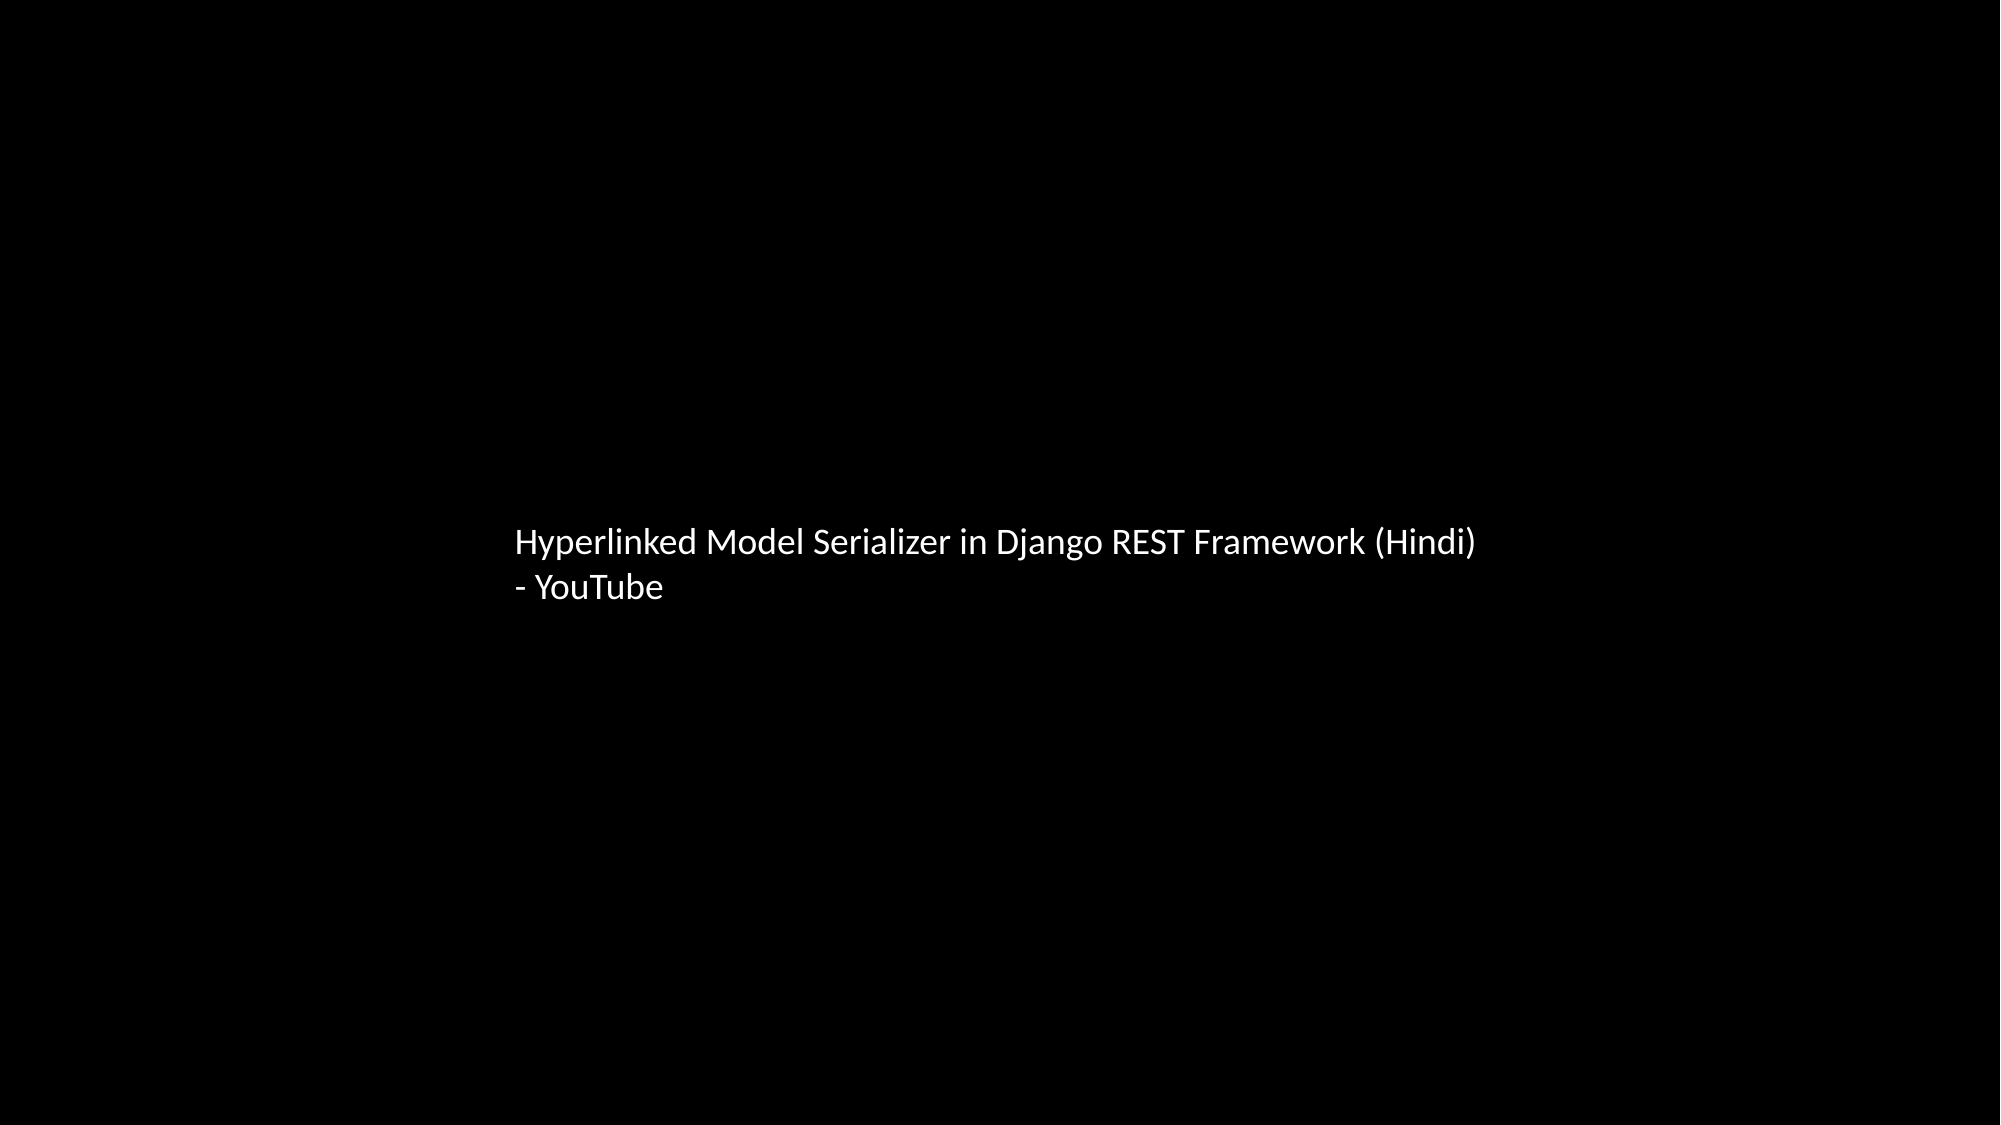

Hyperlinked Model Serializer in Django REST Framework (Hindi) - YouTube